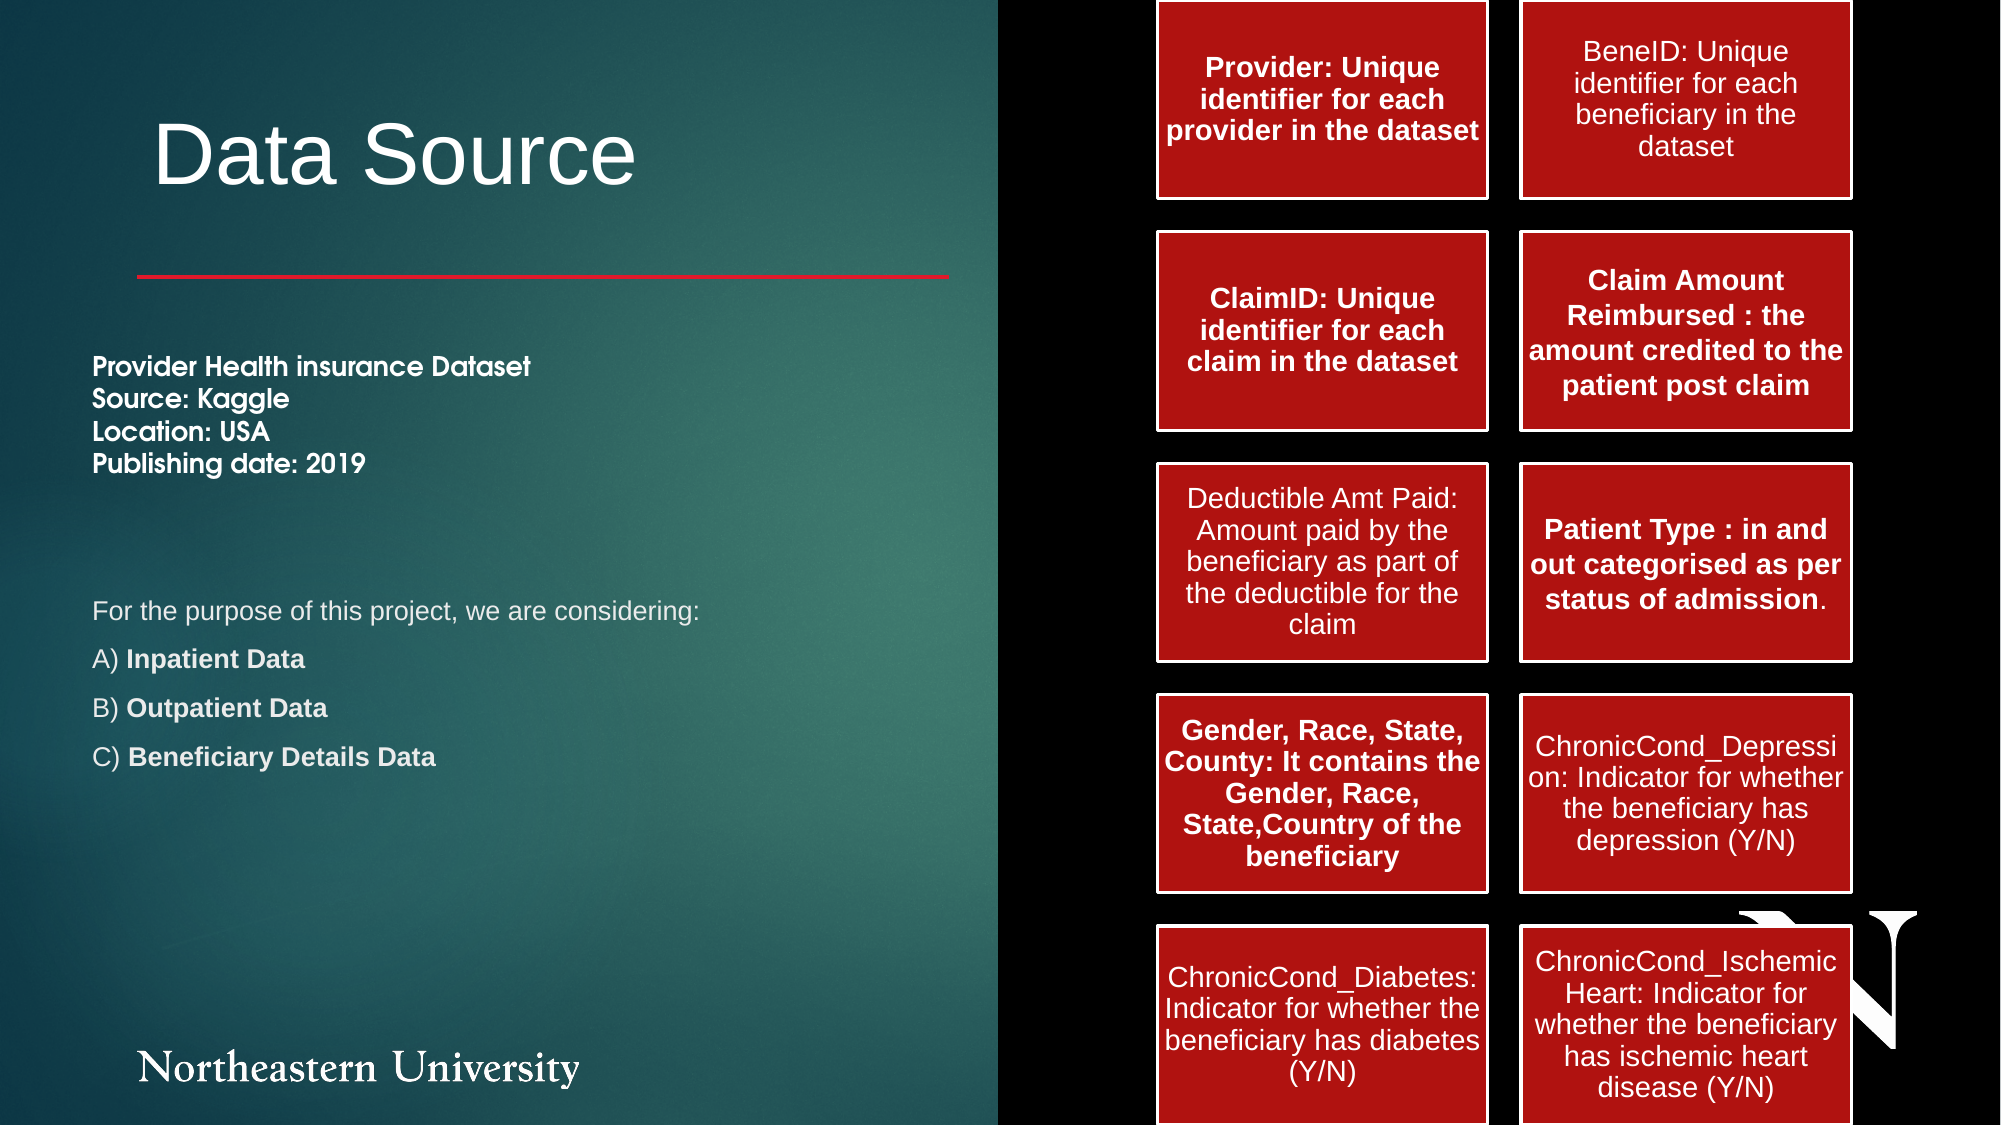

Provider: Unique identifier for each provider in the dataset

BeneID: Unique identifier for each beneficiary in the dataset

ClaimID: Unique identifier for each claim in the dataset

Claim Amount Reimbursed : the amount credited to the patient post claim

Deductible Amt Paid: Amount paid by the beneficiary as part of the deductible for the claim

Patient Type : in and out categorised as per status of admission.

Gender, Race, State, County: It contains the Gender, Race, State,Country of the beneficiary

ChronicCond_Depression: Indicator for whether the beneficiary has depression (Y/N)

ChronicCond_Diabetes: Indicator for whether the beneficiary has diabetes (Y/N)

ChronicCond_IschemicHeart: Indicator for whether the beneficiary has ischemic heart disease (Y/N)
# Data Source

Provider Health insurance Dataset
Source: Kaggle
Location: USA
Publishing date: 2019

For the purpose of this project, we are considering:
A) Inpatient Data
B) Outpatient Data
C) Beneficiary Details Data